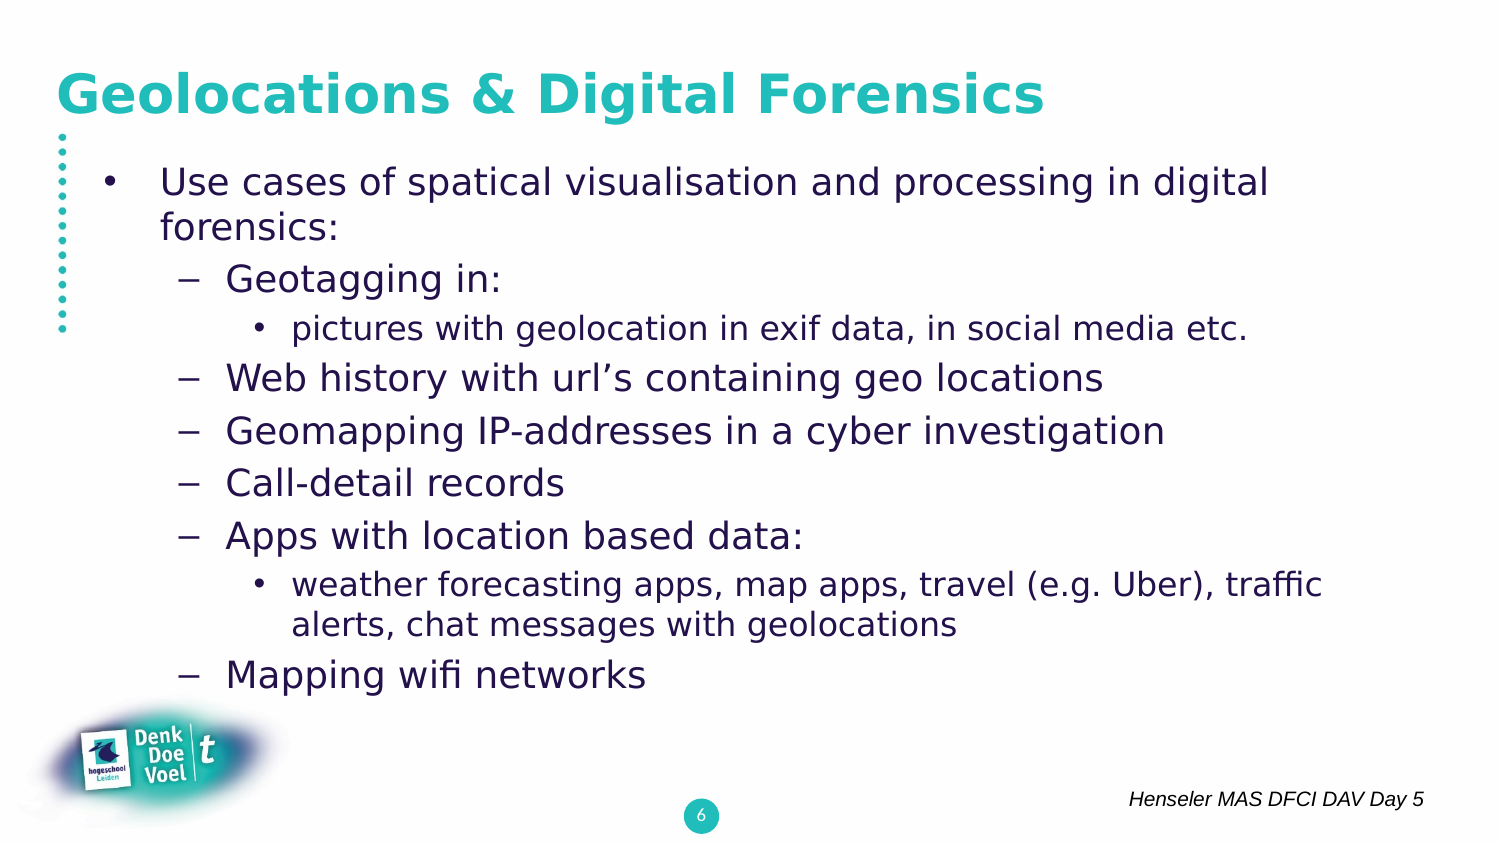

# Geolocations & Digital Forensics
Use cases of spatical visualisation and processing in digital forensics:
Geotagging in:
pictures with geolocation in exif data, in social media etc.
Web history with url’s containing geo locations
Geomapping IP-addresses in a cyber investigation
Call-detail records
Apps with location based data:
weather forecasting apps, map apps, travel (e.g. Uber), traffic alerts, chat messages with geolocations
Mapping wifi networks